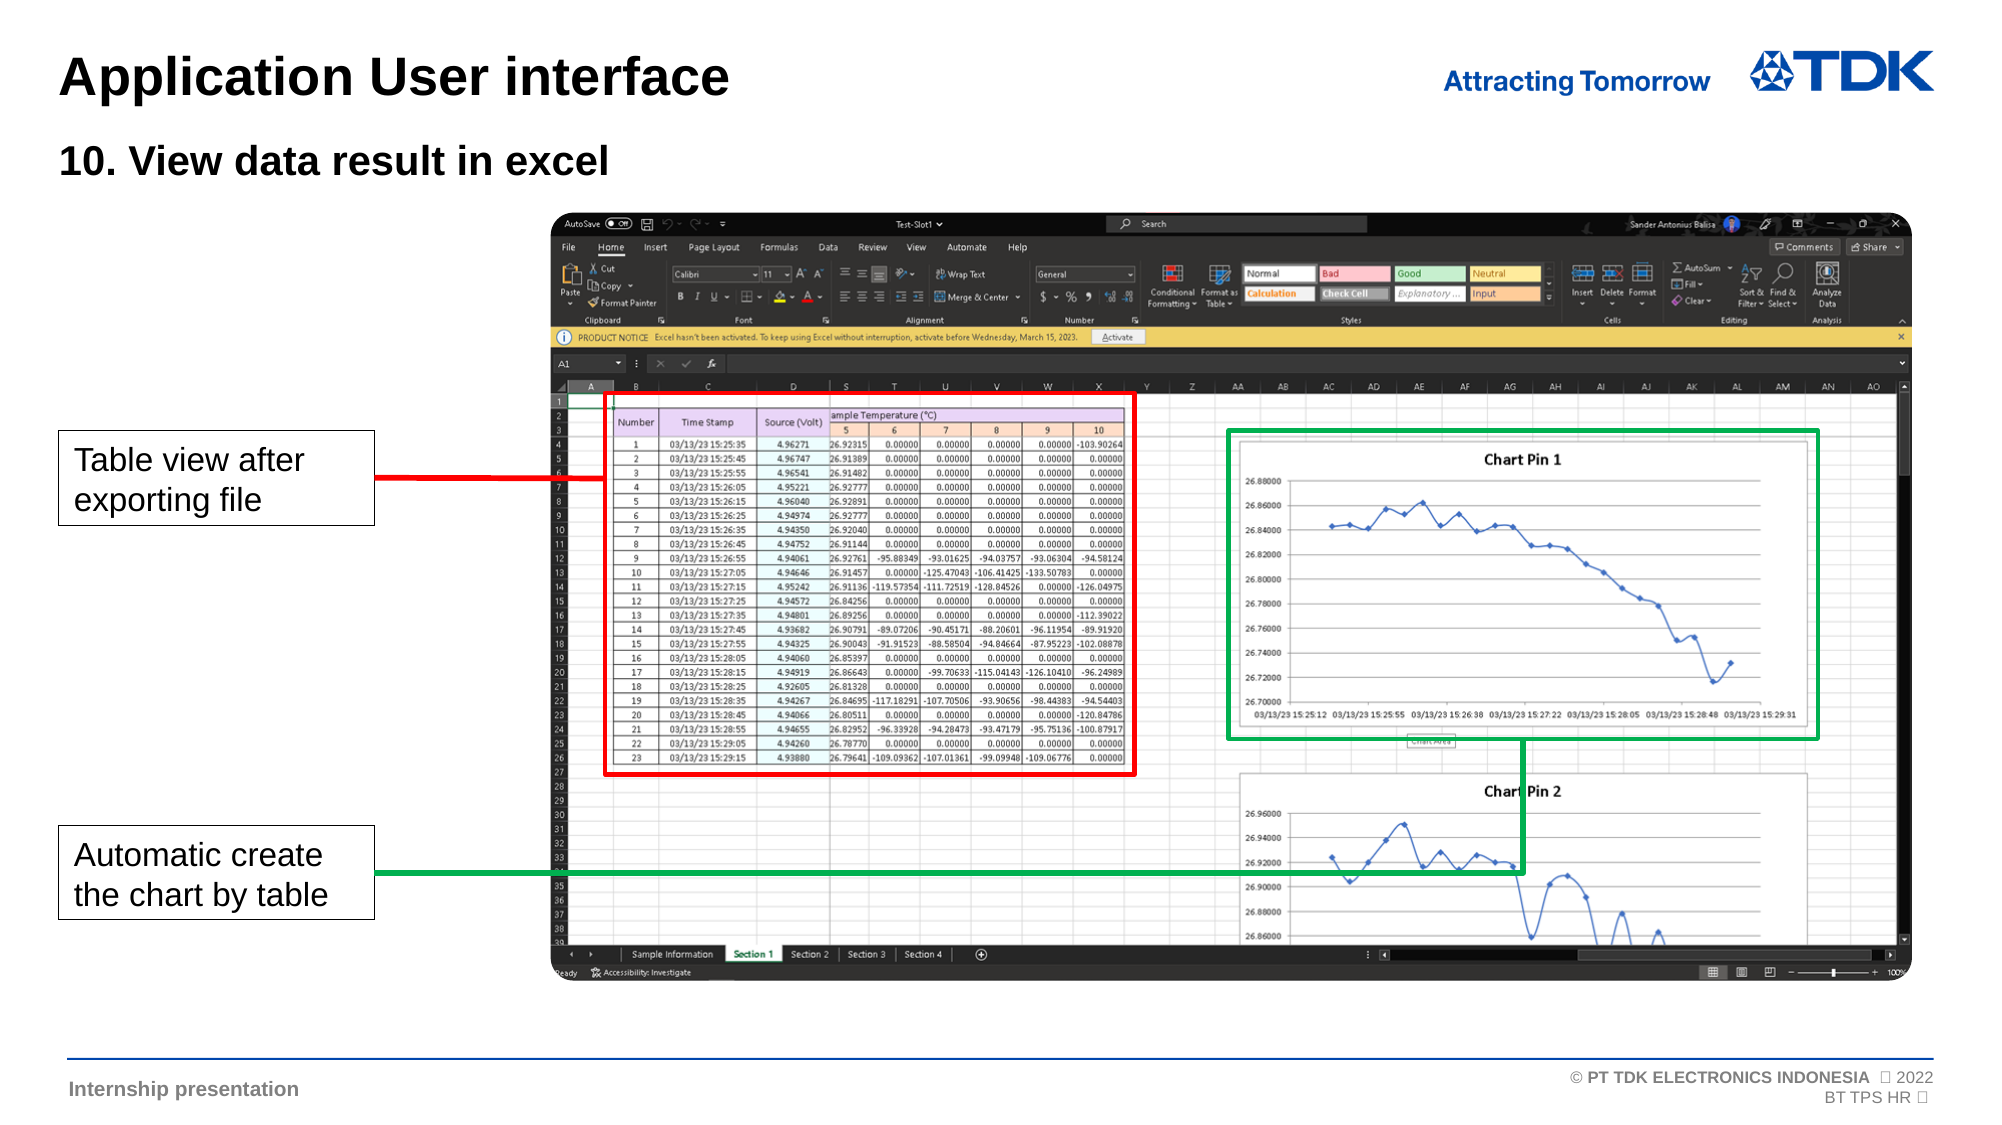

Application User interface
# 10. View data result in excel

Table view after exporting file

Automatic create the chart by table